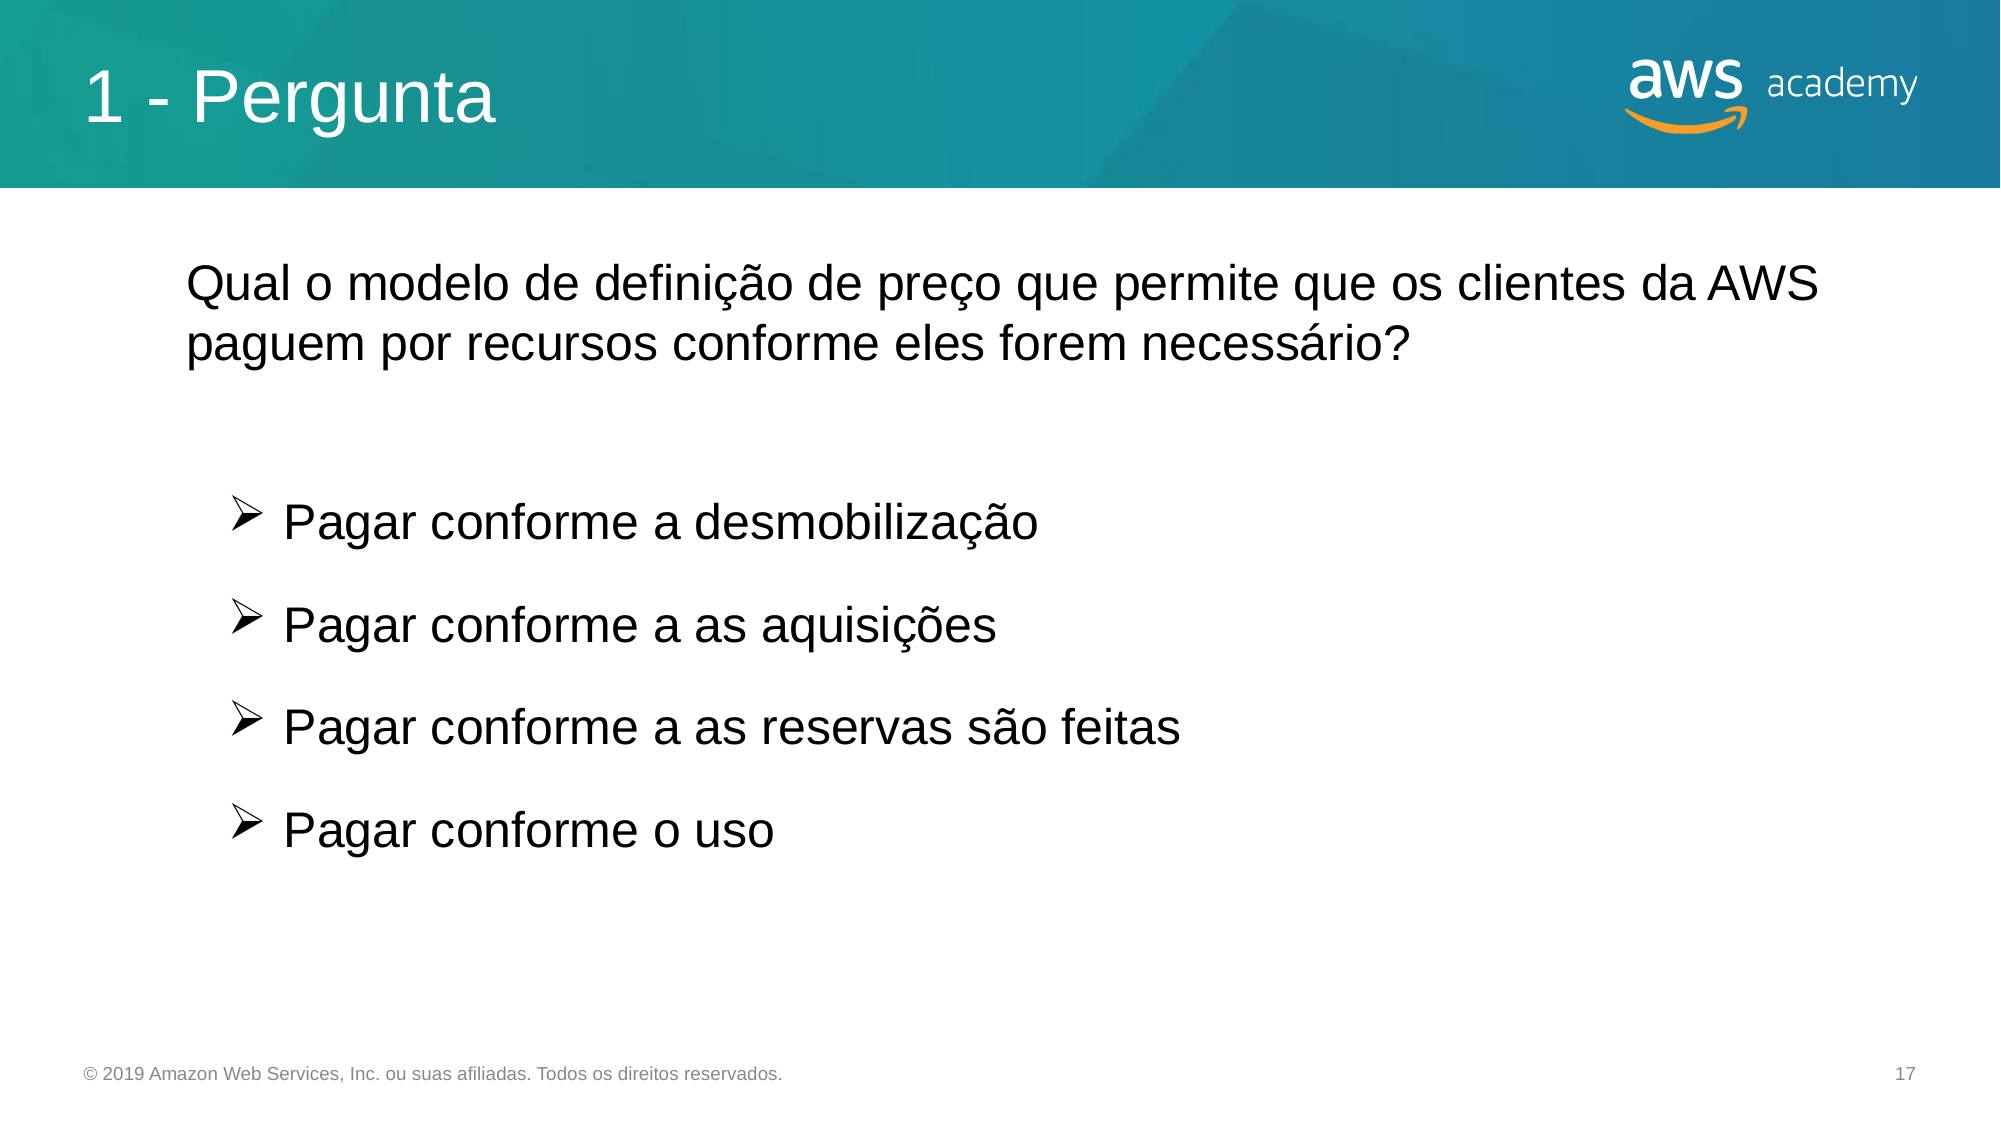

# 1 - Pergunta
Qual o modelo de definição de preço que permite que os clientes da AWS paguem por recursos conforme eles forem necessário?
Pagar conforme a desmobilização
Pagar conforme a as aquisições
Pagar conforme a as reservas são feitas
Pagar conforme o uso
© 2019 Amazon Web Services, Inc. ou suas afiliadas. Todos os direitos reservados.
17